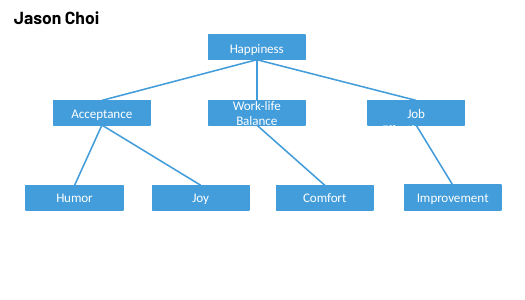

Jason Choi
Happiness

Acceptance
Work-life Balance
Job Effectiveness

Improvement
Humor
Joy
Comfort